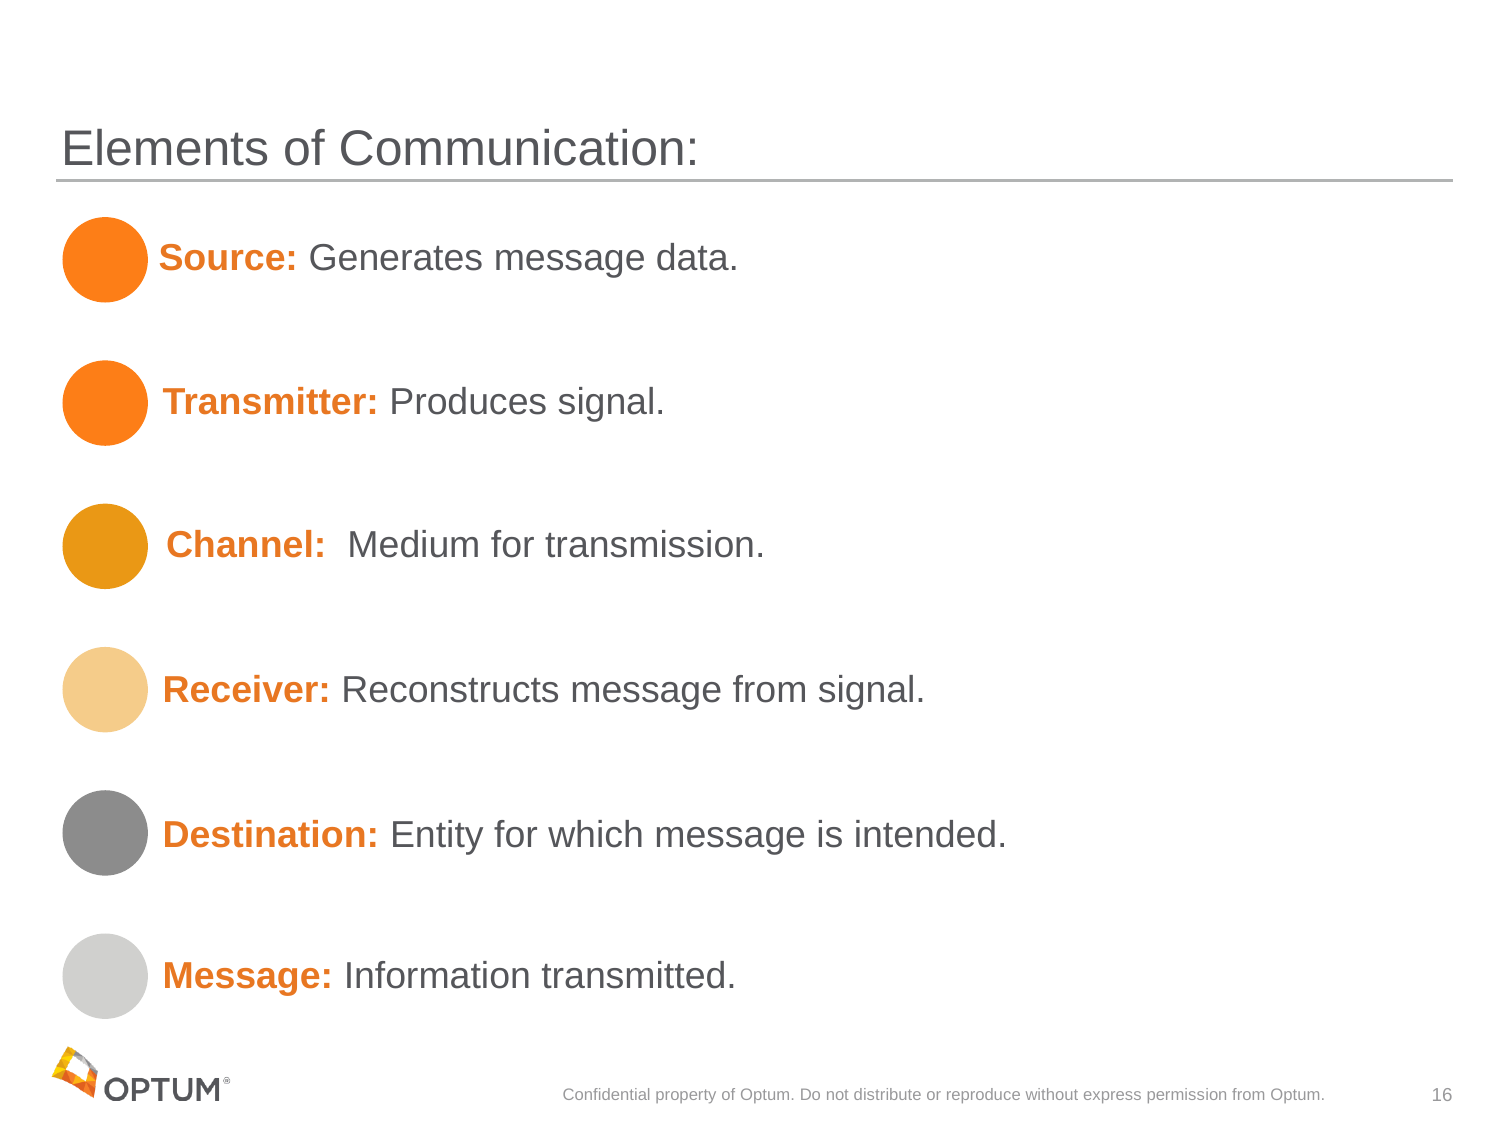

# Elements of Communication:

 Source: Generates message data.

Transmitter: Produces signal.

Channel:  Medium for transmission.

Receiver: Reconstructs message from signal.

Destination: Entity for which message is intended.

Message: Information transmitted.
Confidential property of Optum. Do not distribute or reproduce without express permission from Optum.
16